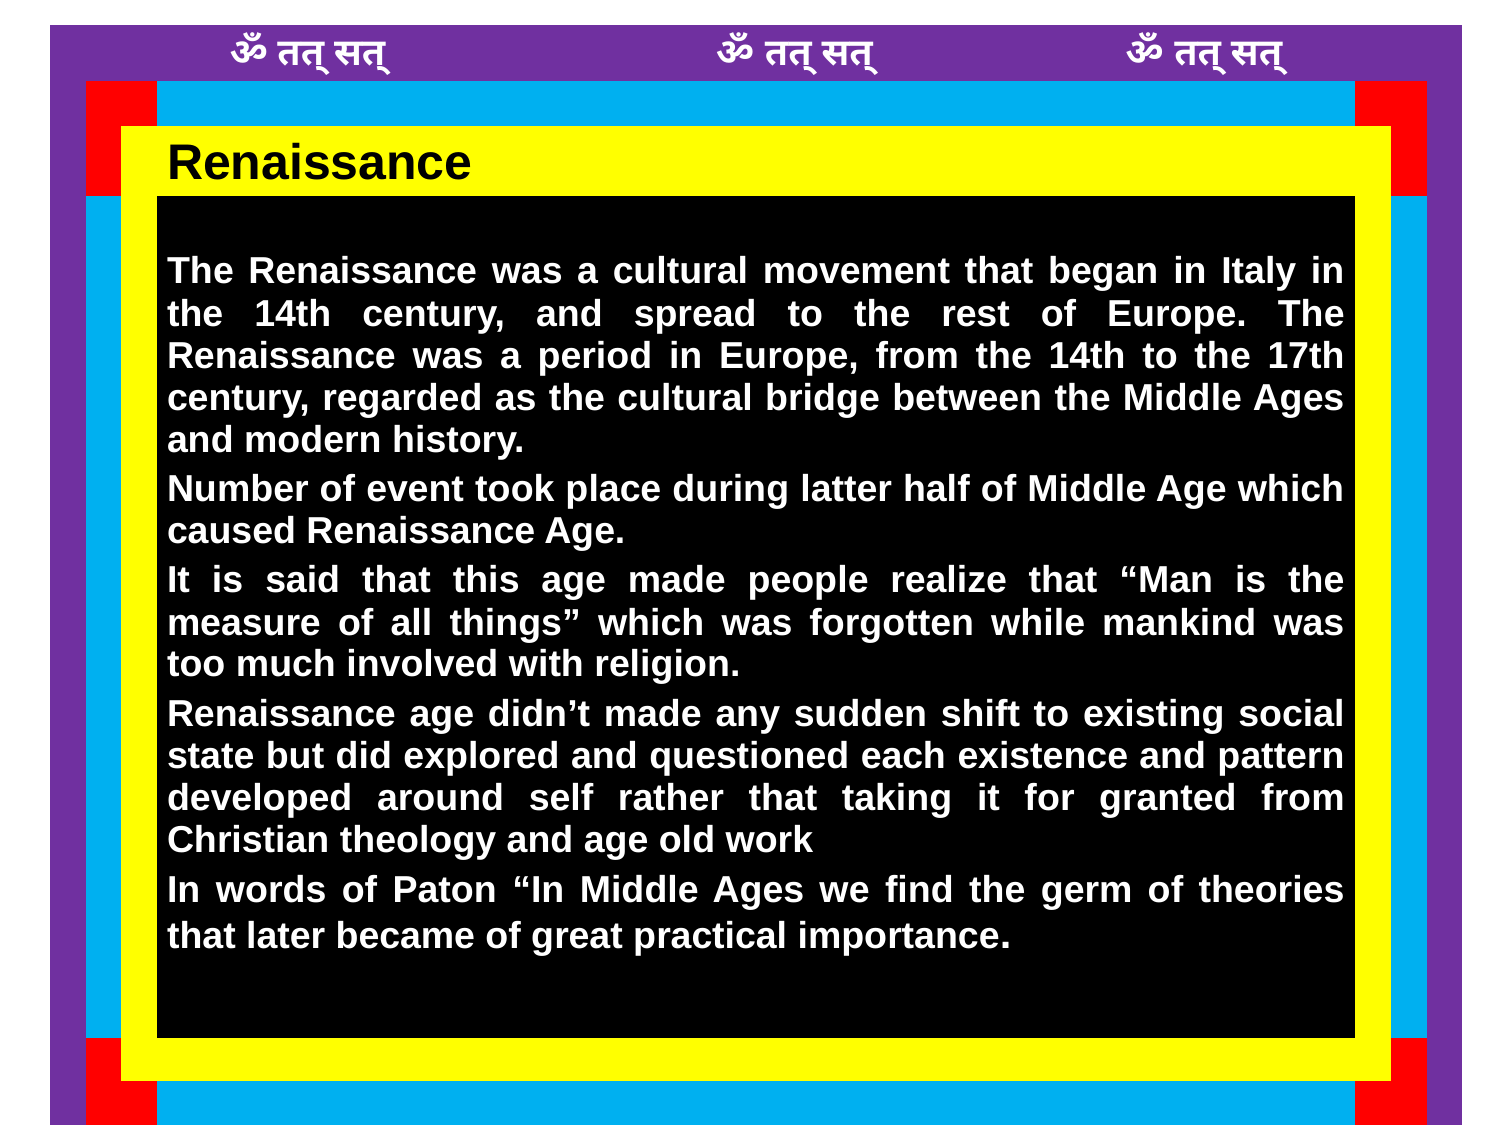

|  |  |  | ॐ तत् सत् ॐ तत् सत् ॐ तत् सत् |  |  |  |
| --- | --- | --- | --- | --- | --- | --- |
|  |  |  |  |  |  |  |
|  |  |  | Renaissance |  |  |  |
|  |  |  | The Renaissance was a cultural movement that began in Italy in the 14th century, and spread to the rest of Europe. The Renaissance was a period in Europe, from the 14th to the 17th century, regarded as the cultural bridge between the Middle Ages and modern history. Number of event took place during latter half of Middle Age which caused Renaissance Age. It is said that this age made people realize that “Man is the measure of all things” which was forgotten while mankind was too much involved with religion. Renaissance age didn’t made any sudden shift to existing social state but did explored and questioned each existence and pattern developed around self rather that taking it for granted from Christian theology and age old work In words of Paton “In Middle Ages we find the germ of theories that later became of great practical importance. |  |  |  |
|  |  |  |  |  |  |  |
|  |  |  |  |  |  |  |
|  |  |  | सत्यम् शिवम् सुन्दरम् |  |  |  |
36